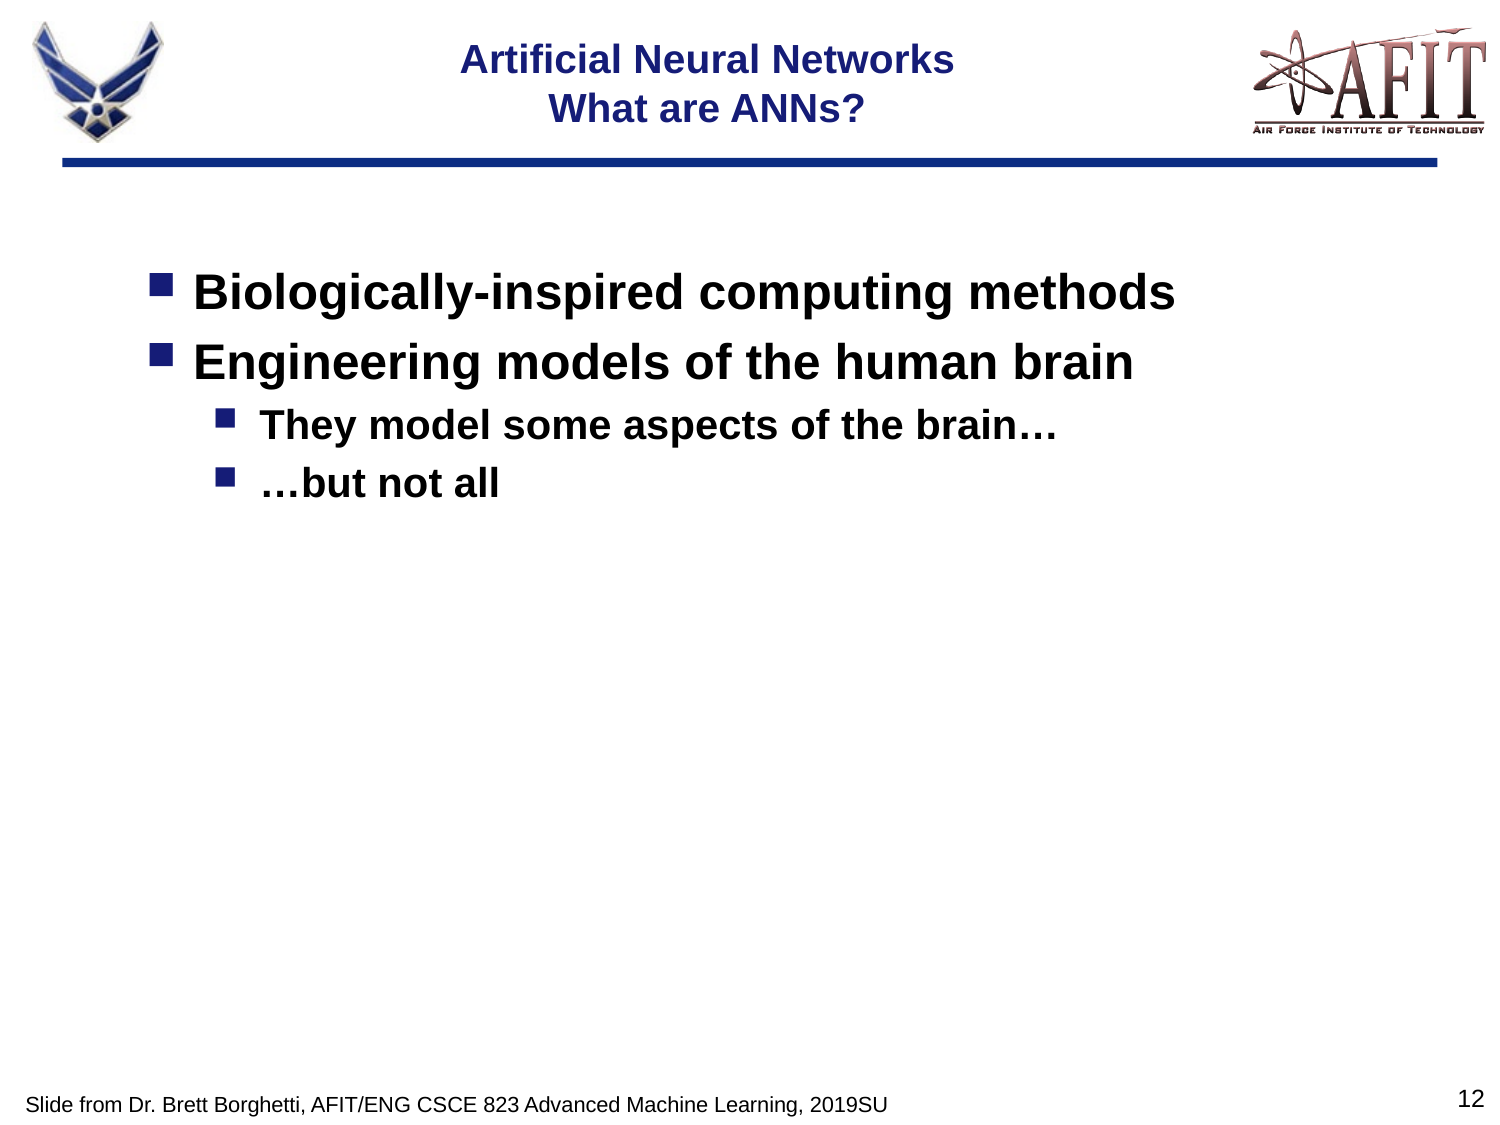

# Artificial Neural Networks What are ANNs?
Biologically-inspired computing methods
Engineering models of the human brain
They model some aspects of the brain…
…but not all
Slide from Dr. Brett Borghetti, AFIT/ENG CSCE 823 Advanced Machine Learning, 2019SU